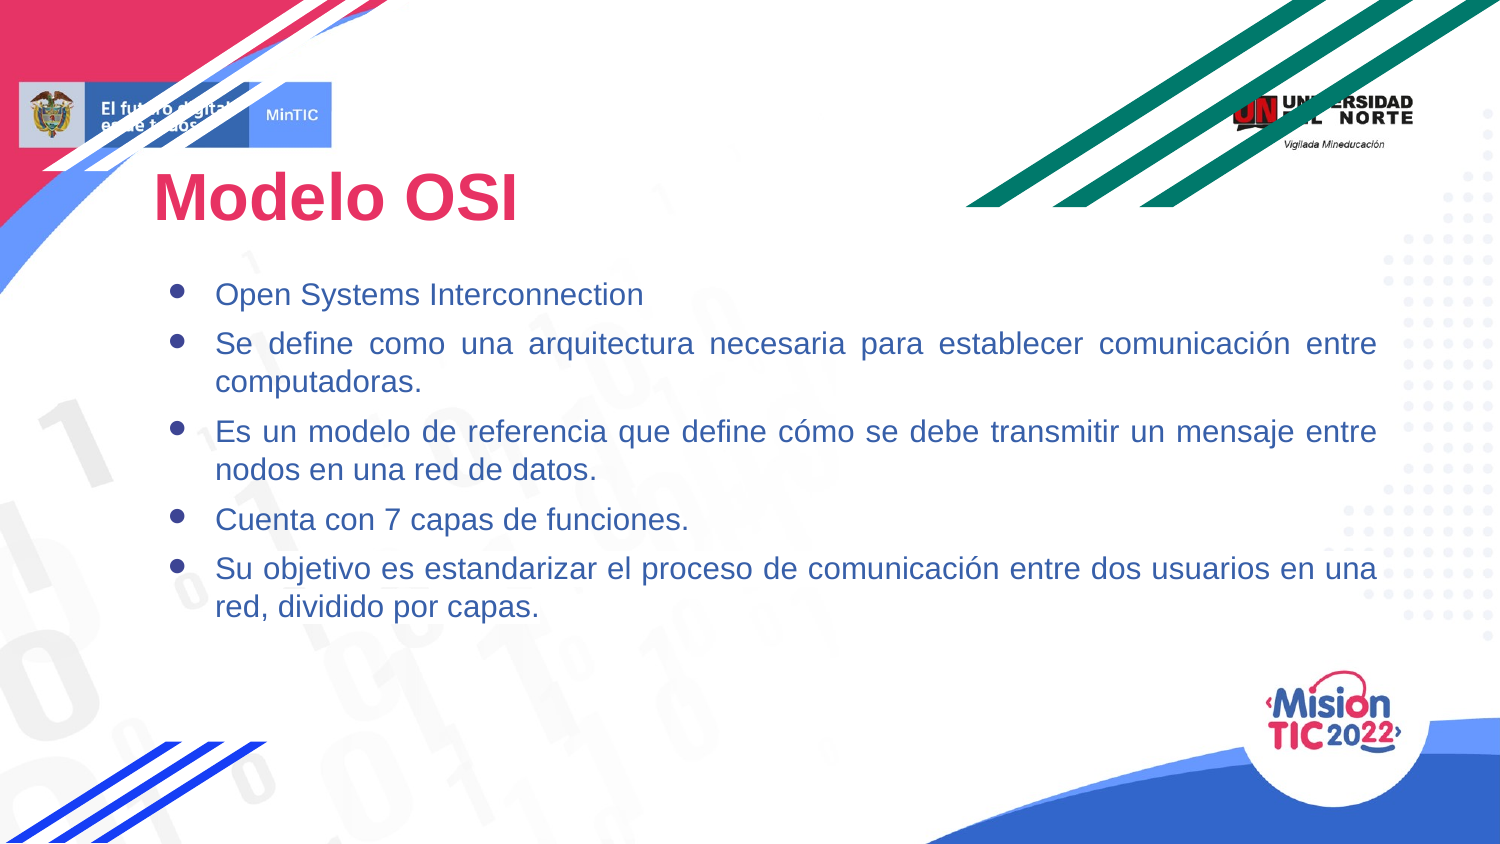

Modelo OSI
Open Systems Interconnection
Se define como una arquitectura necesaria para establecer comunicación entre computadoras.
Es un modelo de referencia que define cómo se debe transmitir un mensaje entre nodos en una red de datos.
Cuenta con 7 capas de funciones.
Su objetivo es estandarizar el proceso de comunicación entre dos usuarios en una red, dividido por capas.